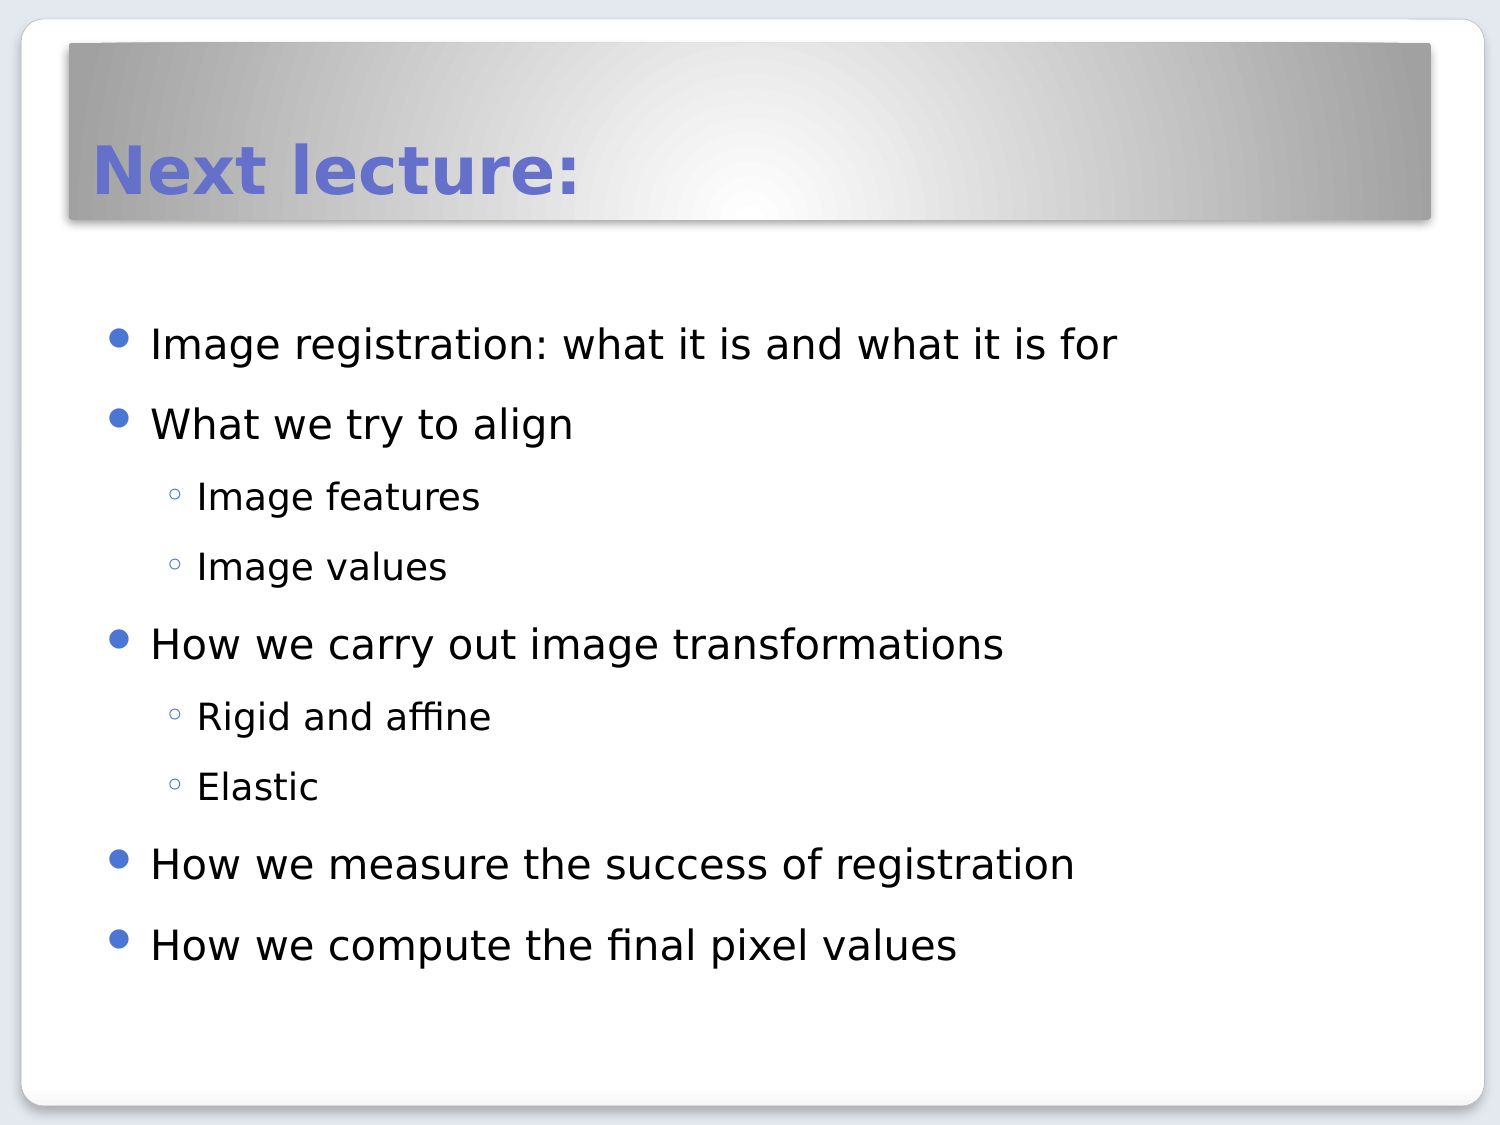

# Next lecture:
Image registration: what it is and what it is for
What we try to align
Image features
Image values
How we carry out image transformations
Rigid and affine
Elastic
How we measure the success of registration
How we compute the final pixel values